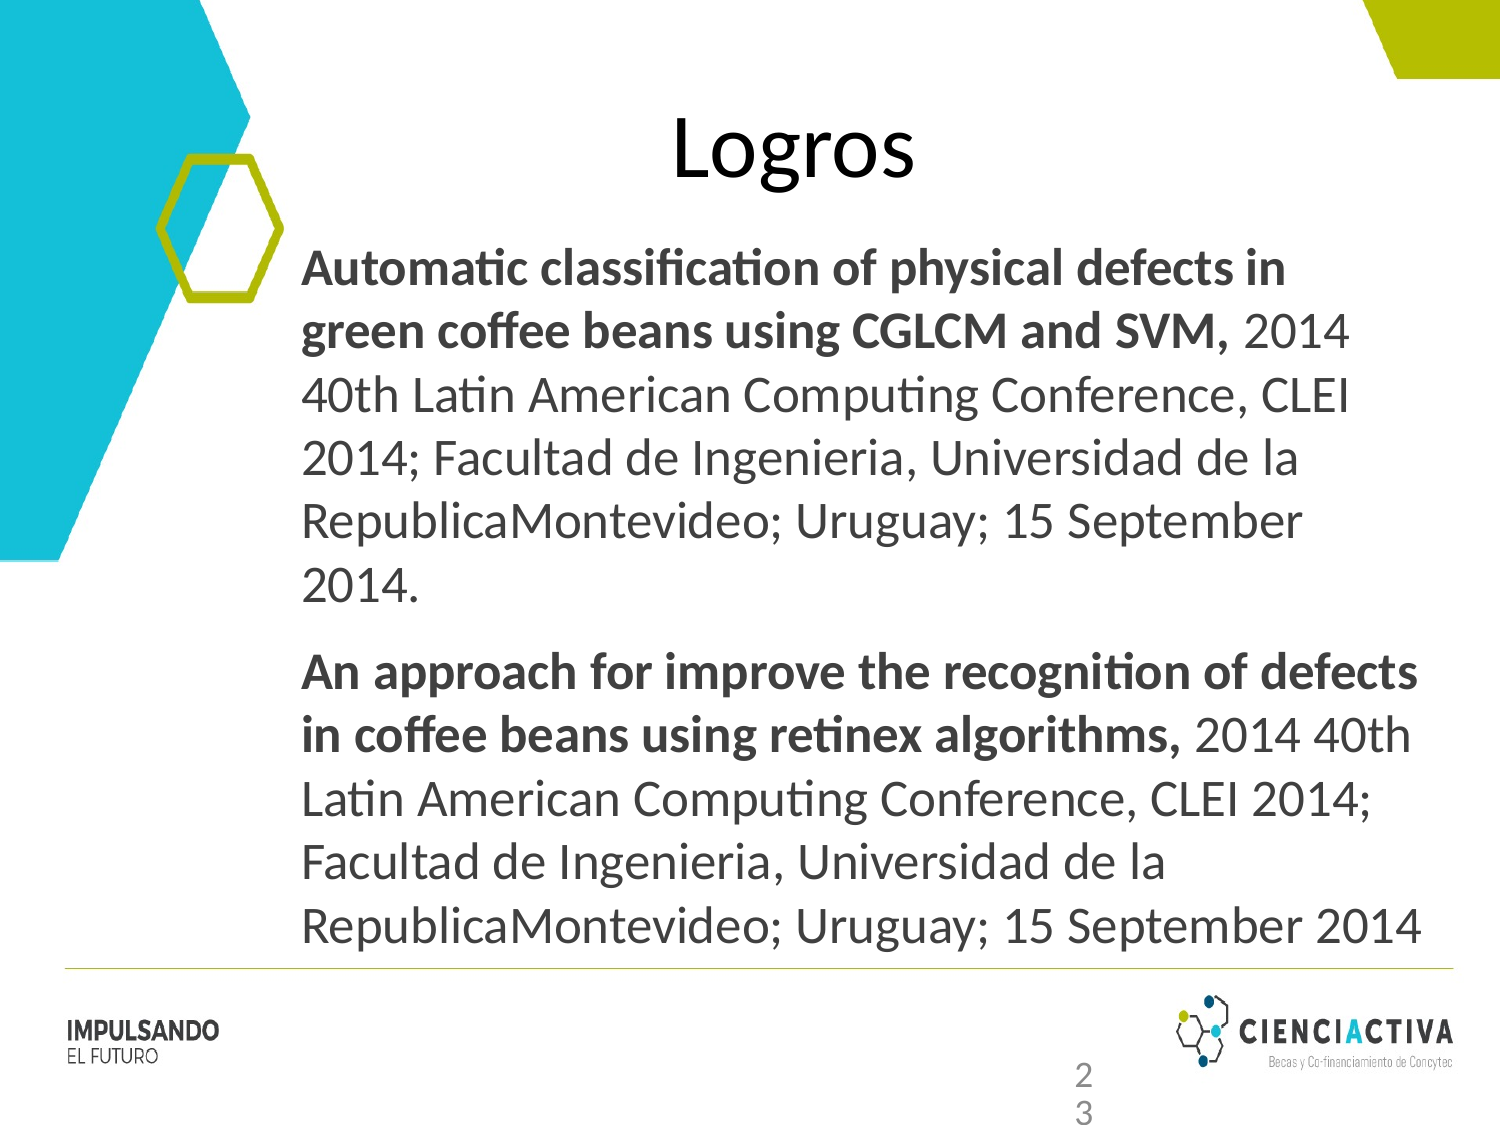

# Logros
Automatic classification of physical defects in green coffee beans using CGLCM and SVM, 2014 40th Latin American Computing Conference, CLEI 2014; Facultad de Ingenieria, Universidad de la RepublicaMontevideo; Uruguay; 15 September 2014.
An approach for improve the recognition of defects in coffee beans using retinex algorithms, 2014 40th Latin American Computing Conference, CLEI 2014; Facultad de Ingenieria, Universidad de la RepublicaMontevideo; Uruguay; 15 September 2014
23